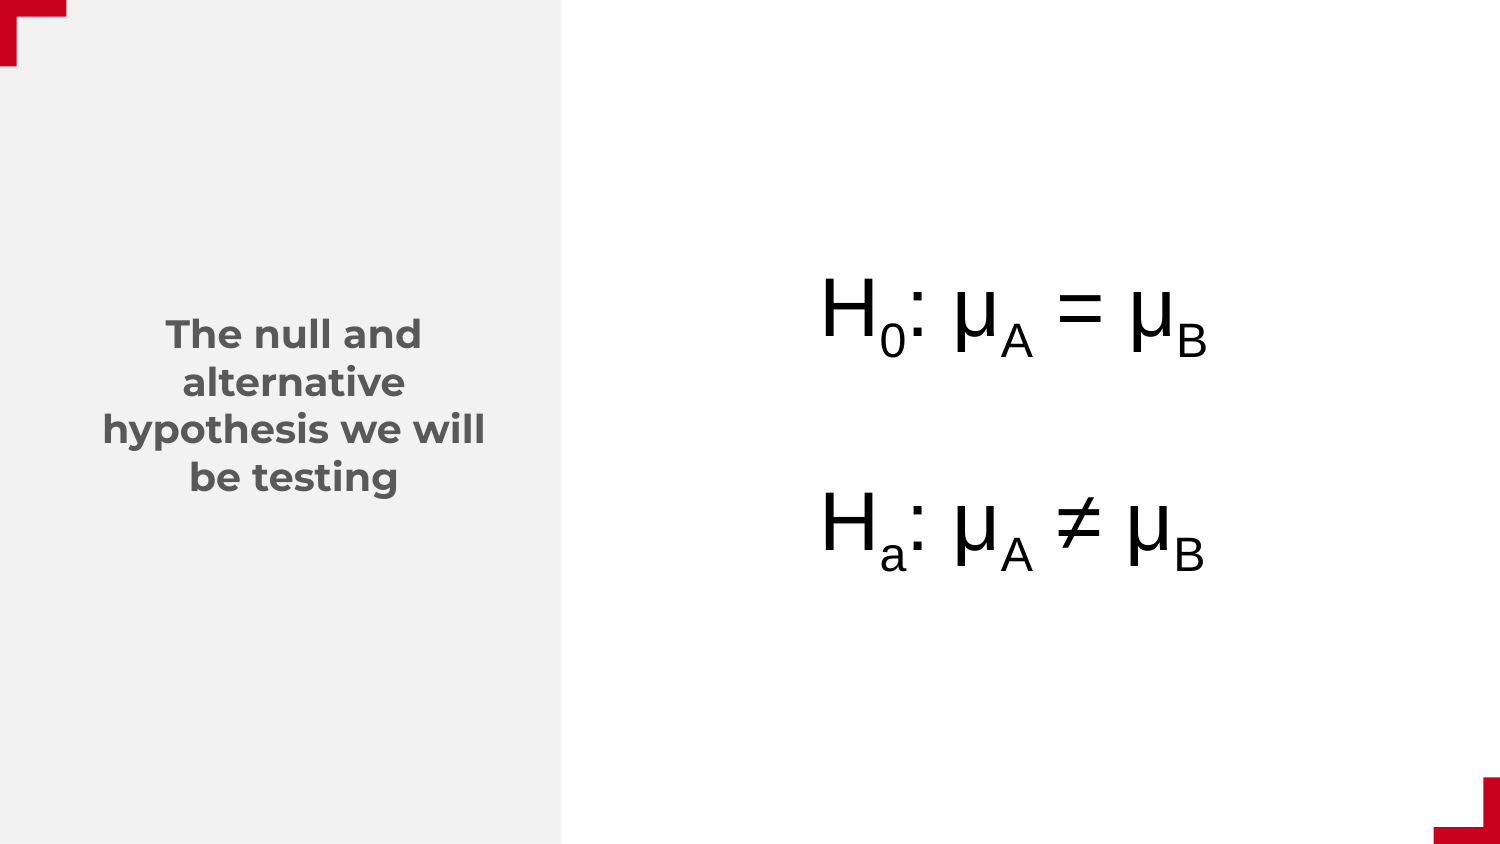

H0: μA = μB

Ha: μA ≠ μB
The null and alternative hypothesis we will be testing